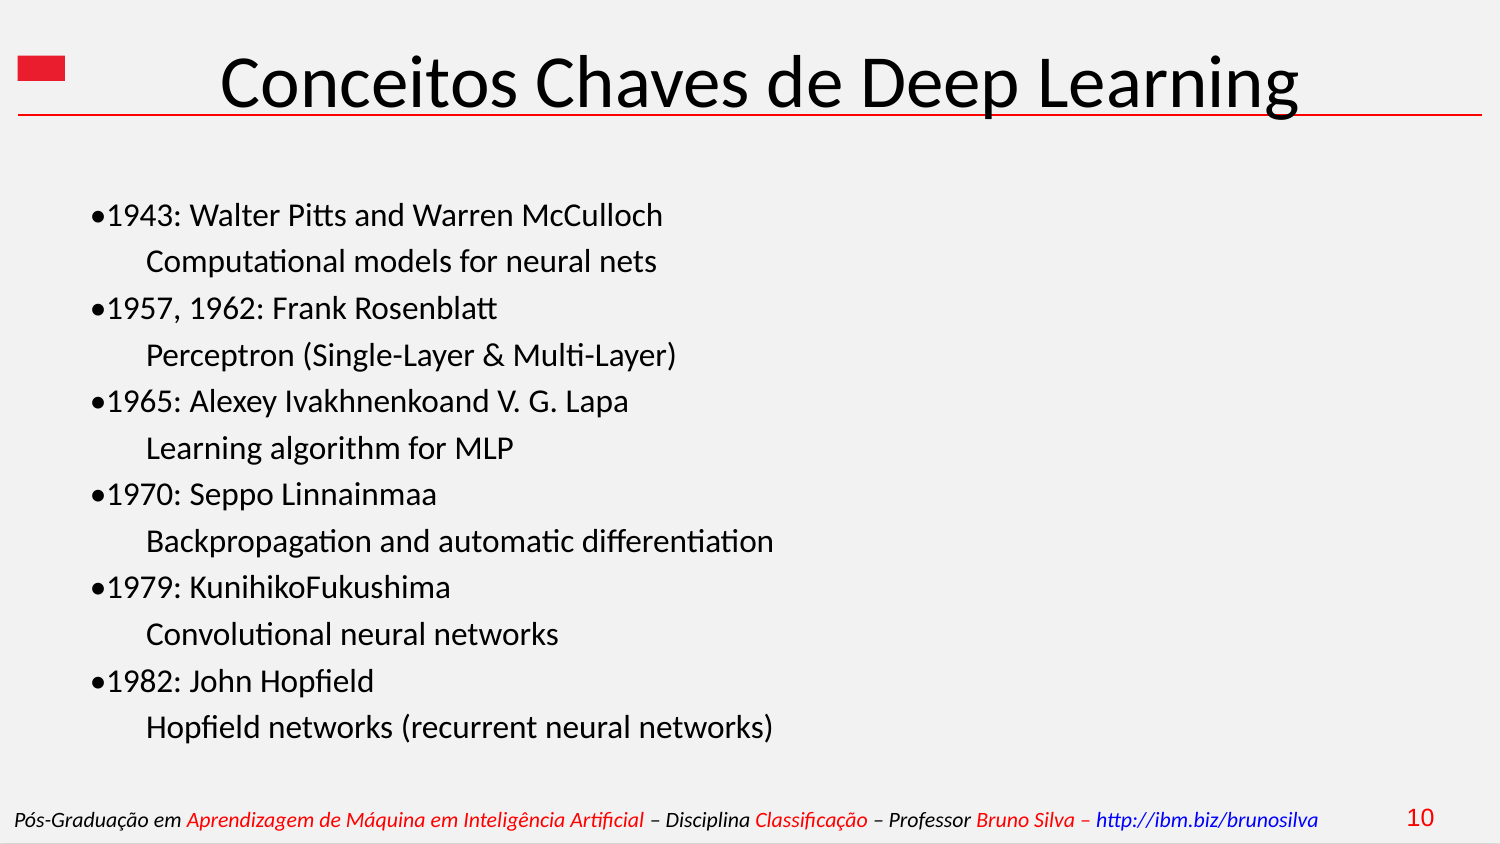

# Conceitos Chaves de Deep Learning
•1943: Walter Pitts and Warren McCulloch
	Computational models for neural nets
•1957, 1962: Frank Rosenblatt
	Perceptron (Single-Layer & Multi-Layer)
•1965: Alexey Ivakhnenkoand V. G. Lapa
	Learning algorithm for MLP
•1970: Seppo Linnainmaa
	Backpropagation and automatic differentiation
•1979: KunihikoFukushima
	Convolutional neural networks
•1982: John Hopfield
	Hopfield networks (recurrent neural networks)